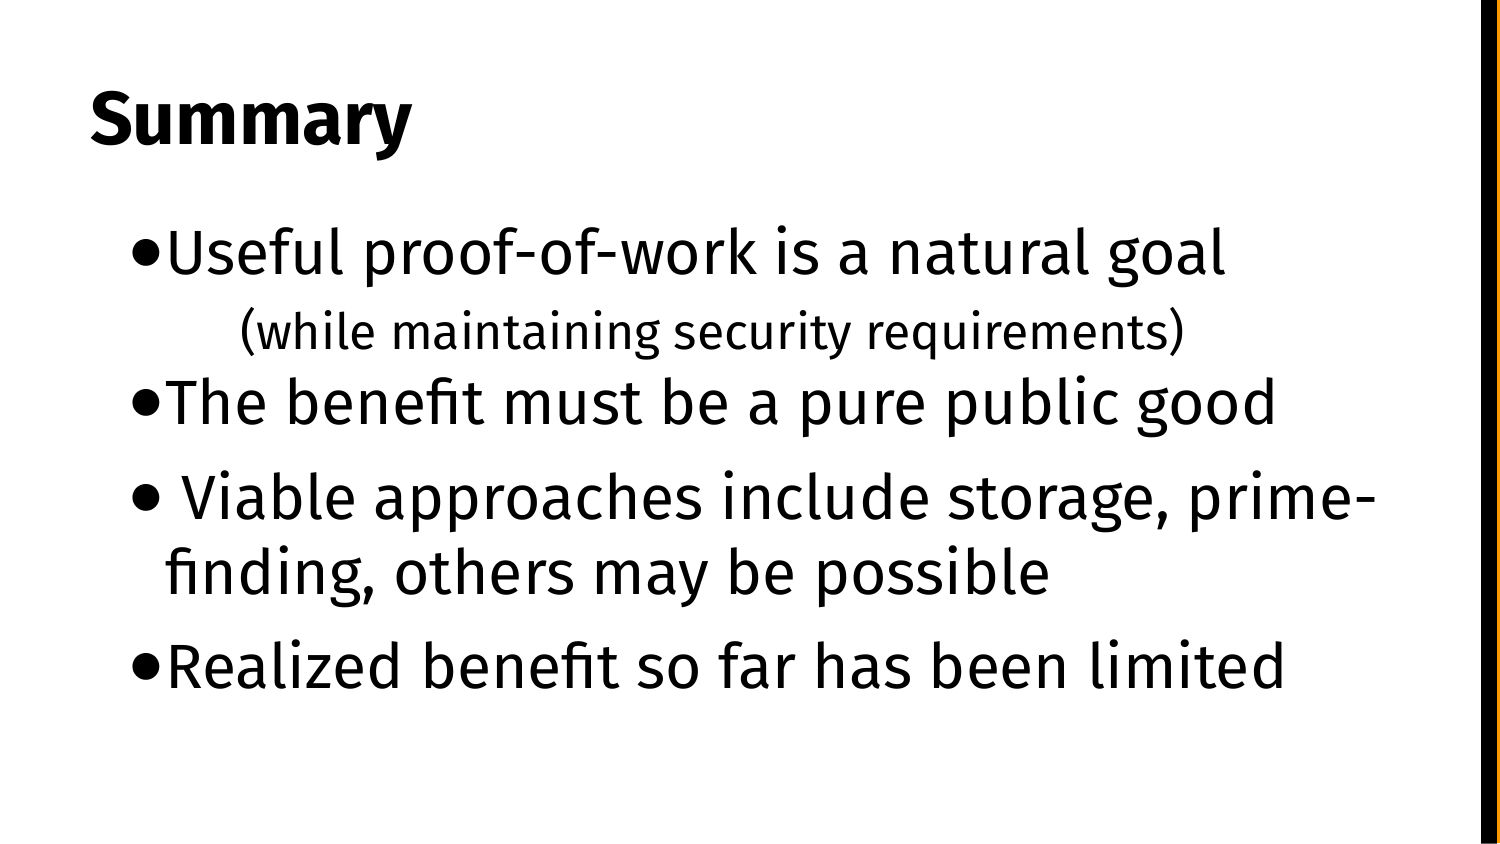

# Summary
Useful proof-of-work is a natural goal
	(while maintaining security requirements)
The benefit must be a pure public good

 Viable approaches include storage, prime-finding, others may be possible

Realized benefit so far has been limited